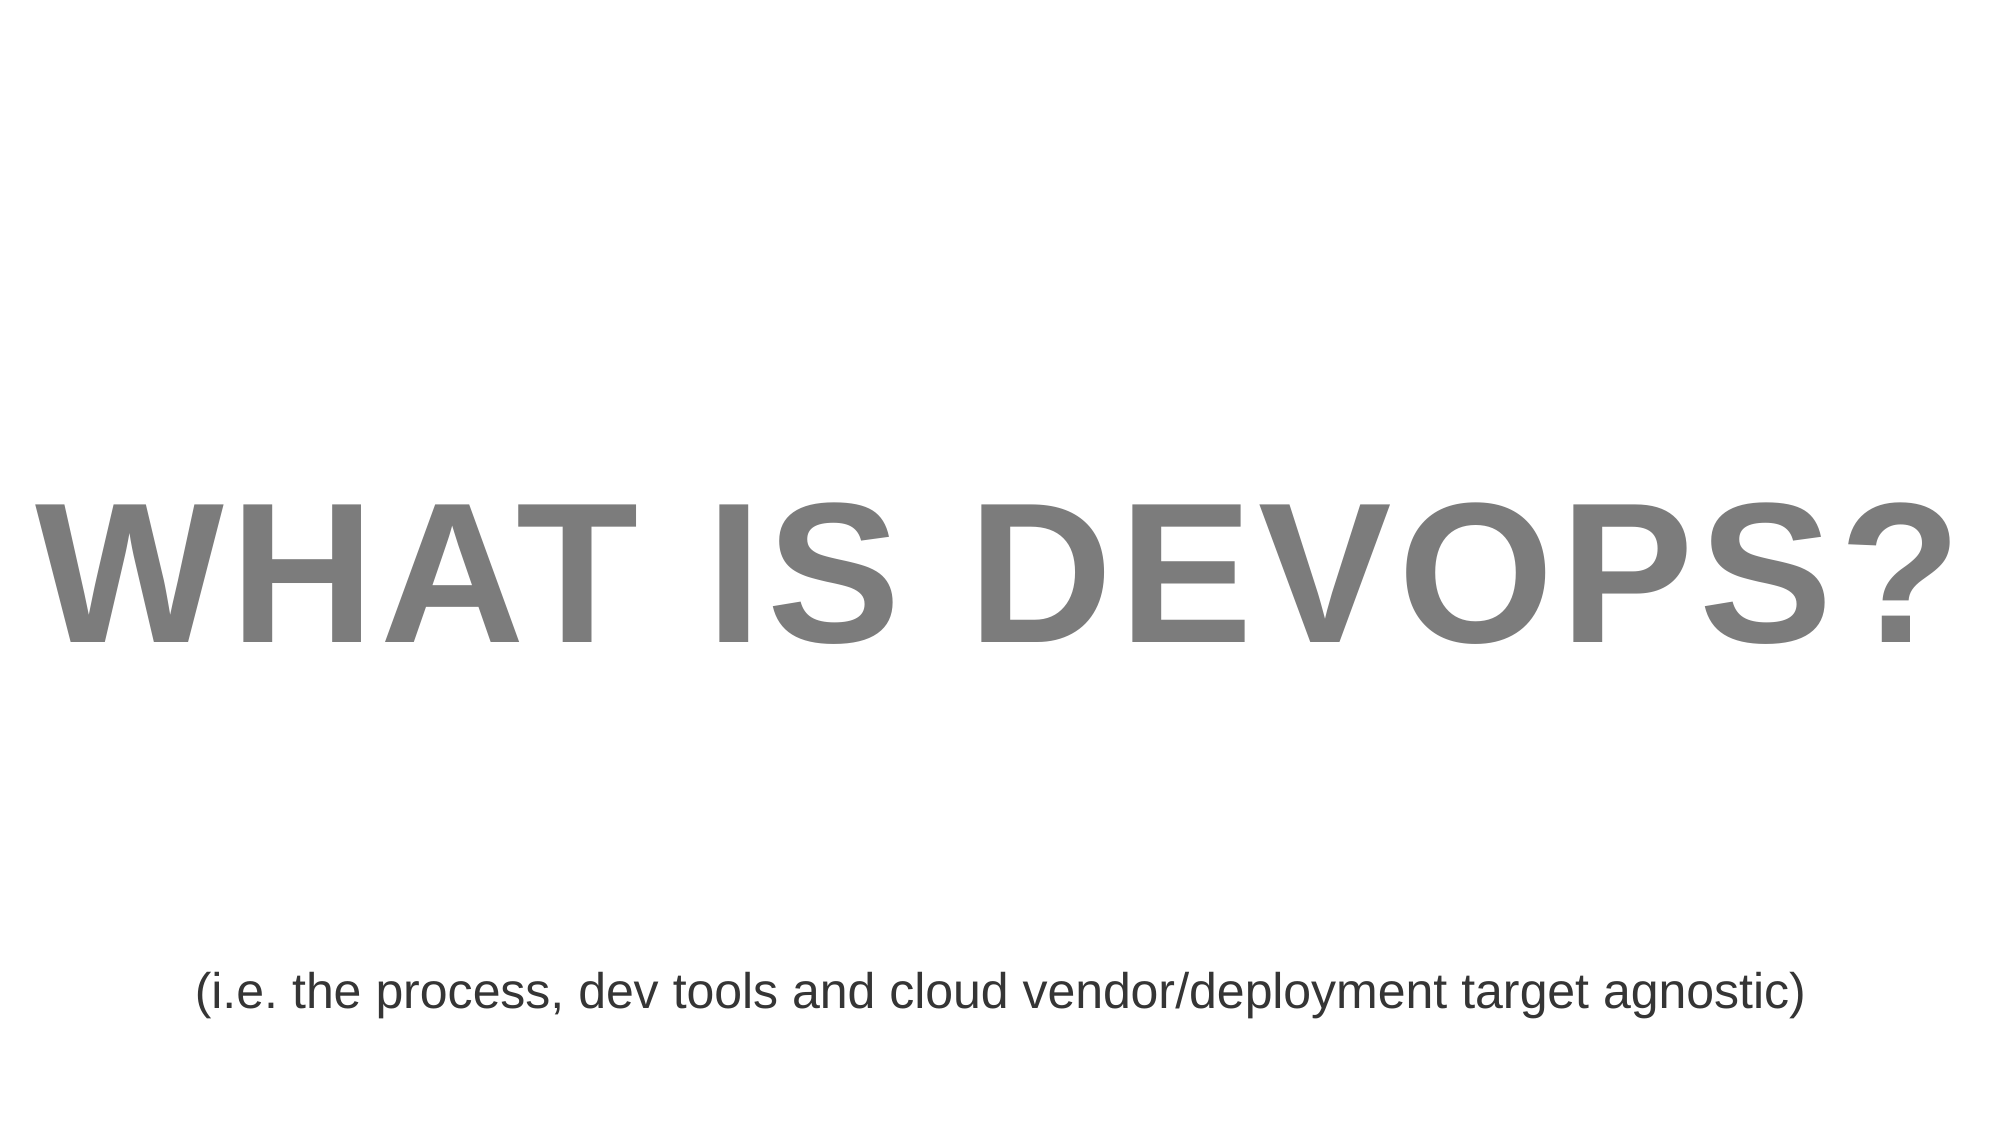

WHAT IS DEVOPS?
(i.e. the process, dev tools and cloud vendor/deployment target agnostic)